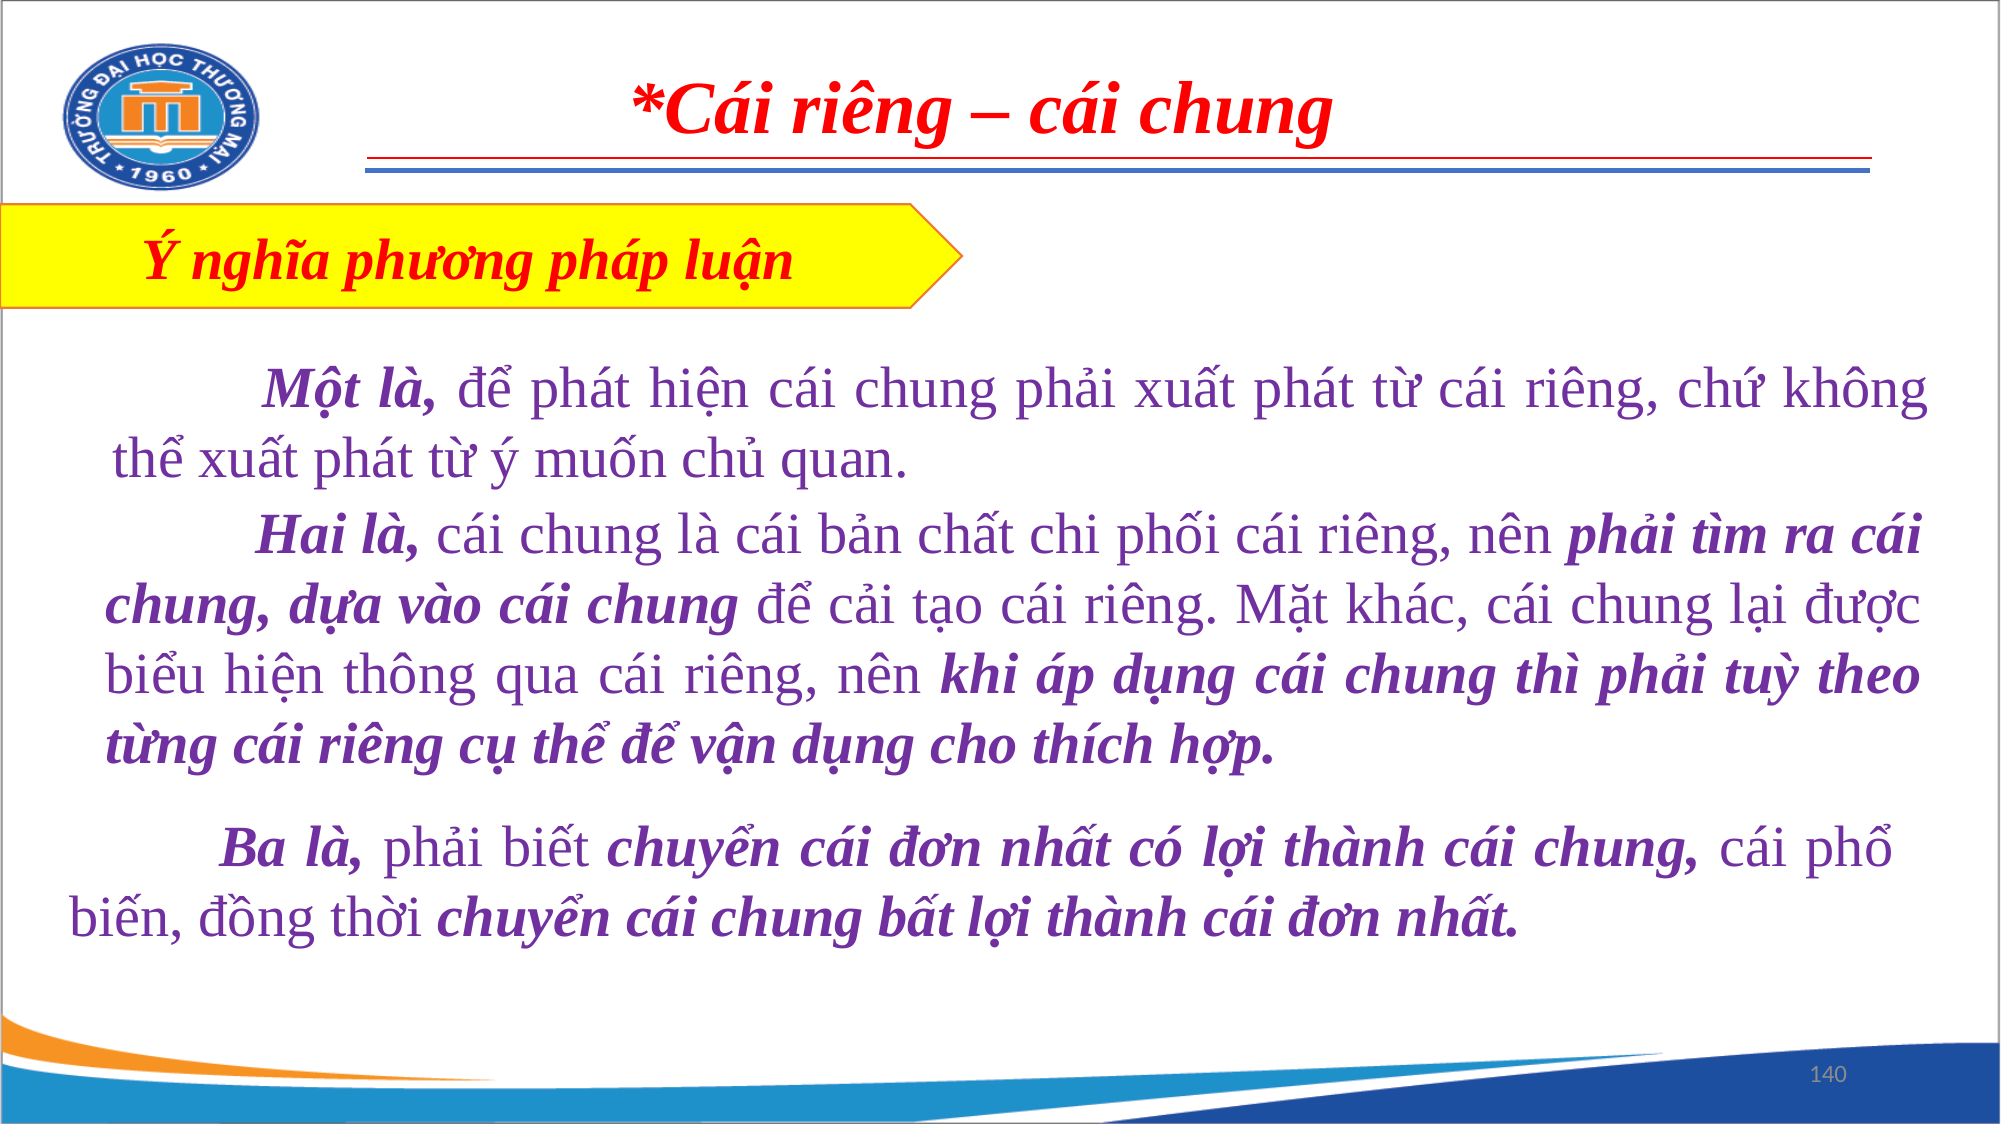

*Cái riêng – cái chung
Ý nghĩa phương pháp luận
	Một là, để phát hiện cái chung phải xuất phát từ cái riêng, chứ không thể xuất phát từ ý muốn chủ quan.
	Hai là, cái chung là cái bản chất chi phối cái riêng, nên phải tìm ra cái chung, dựa vào cái chung để cải tạo cái riêng. Mặt khác, cái chung lại được biểu hiện thông qua cái riêng, nên khi áp dụng cái chung thì phải tuỳ theo từng cái riêng cụ thể để vận dụng cho thích hợp.
	Ba là, phải biết chuyển cái đơn nhất có lợi thành cái chung, cái phổ biến, đồng thời chuyển cái chung bất lợi thành cái đơn nhất.

140